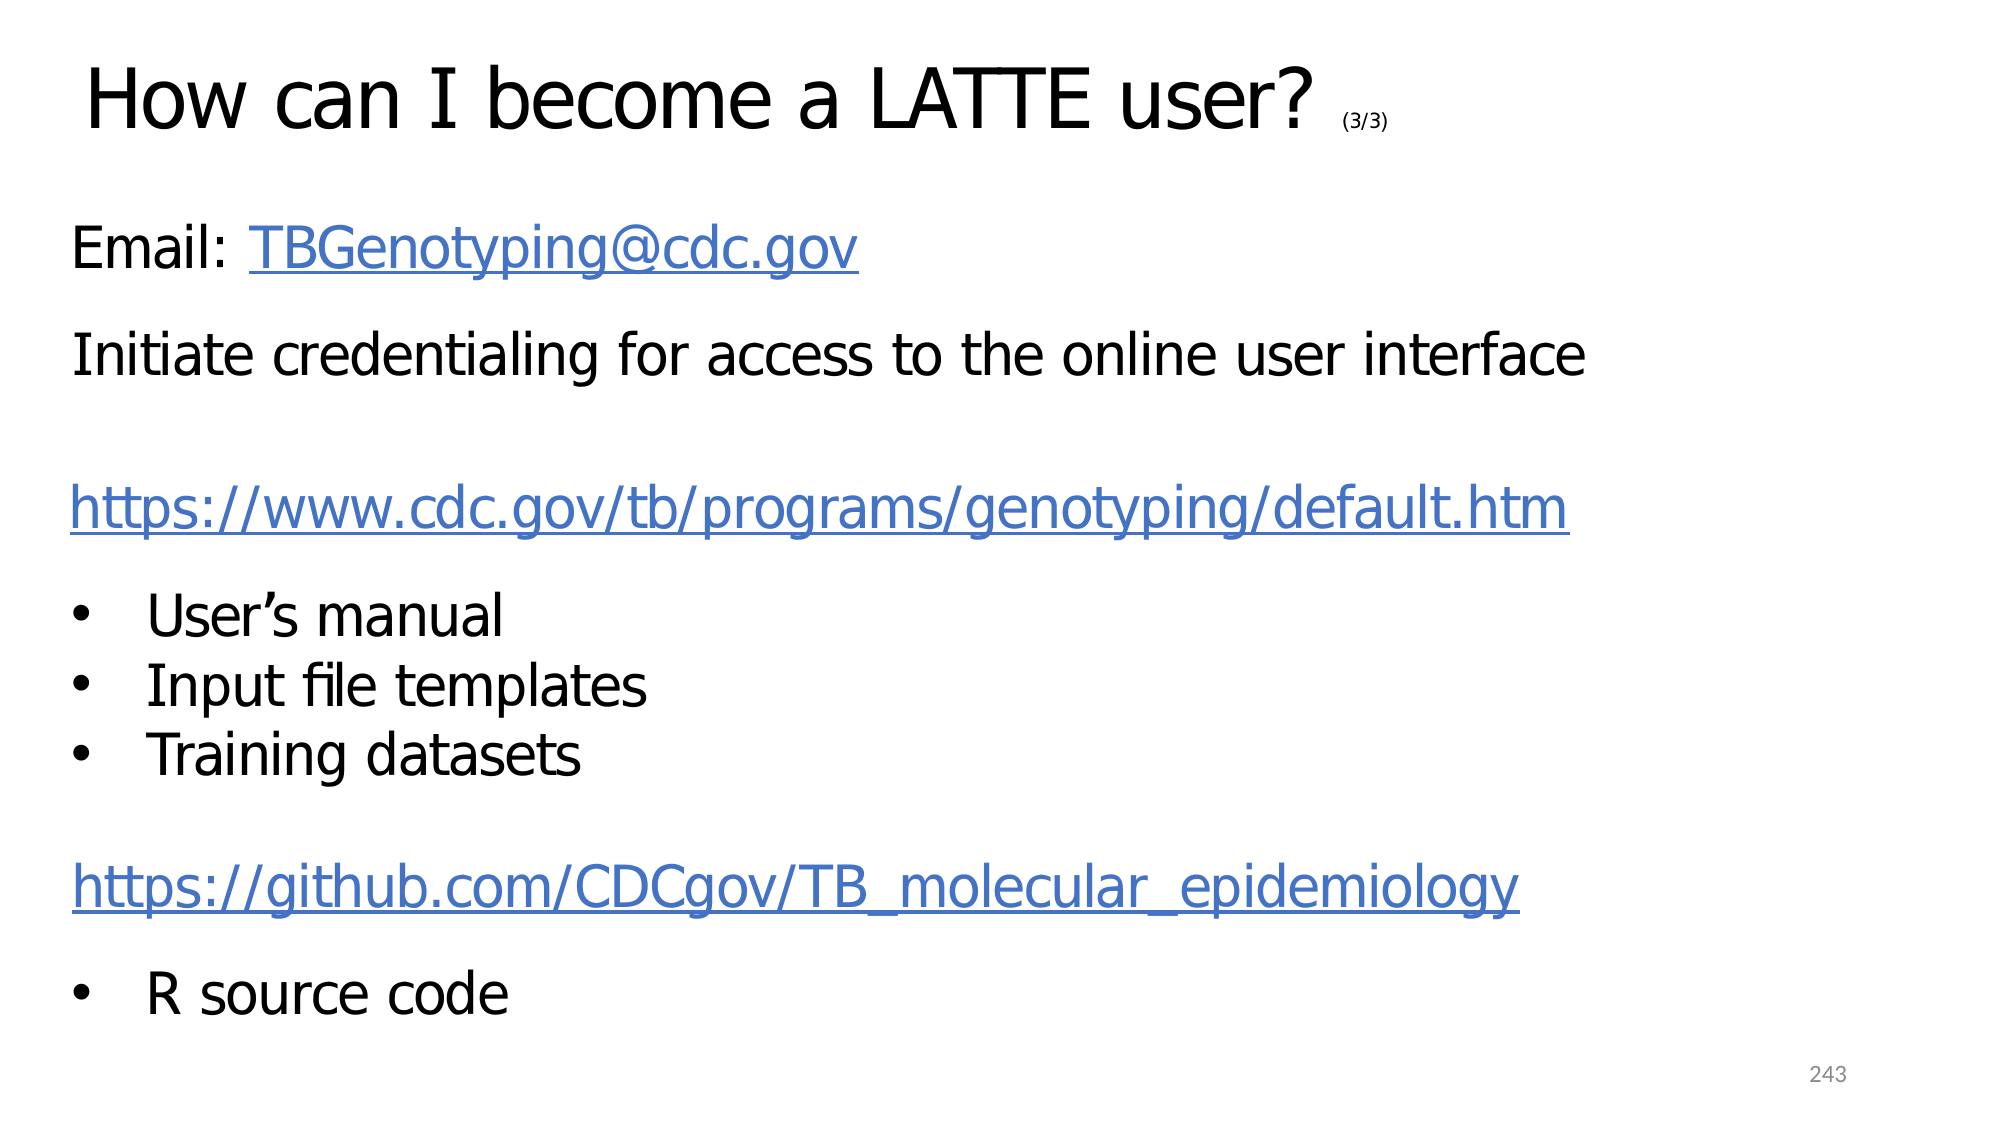

How can I become a LATTE user? (3/3)
Email: TBGenotyping@cdc.gov
Initiate credentialing for access to the online user interface
https://www.cdc.gov/tb/programs/genotyping/default.htm
User’s manual
Input file templates
Training datasets
https://github.com/CDCgov/TB_molecular_epidemiology
R source code
243